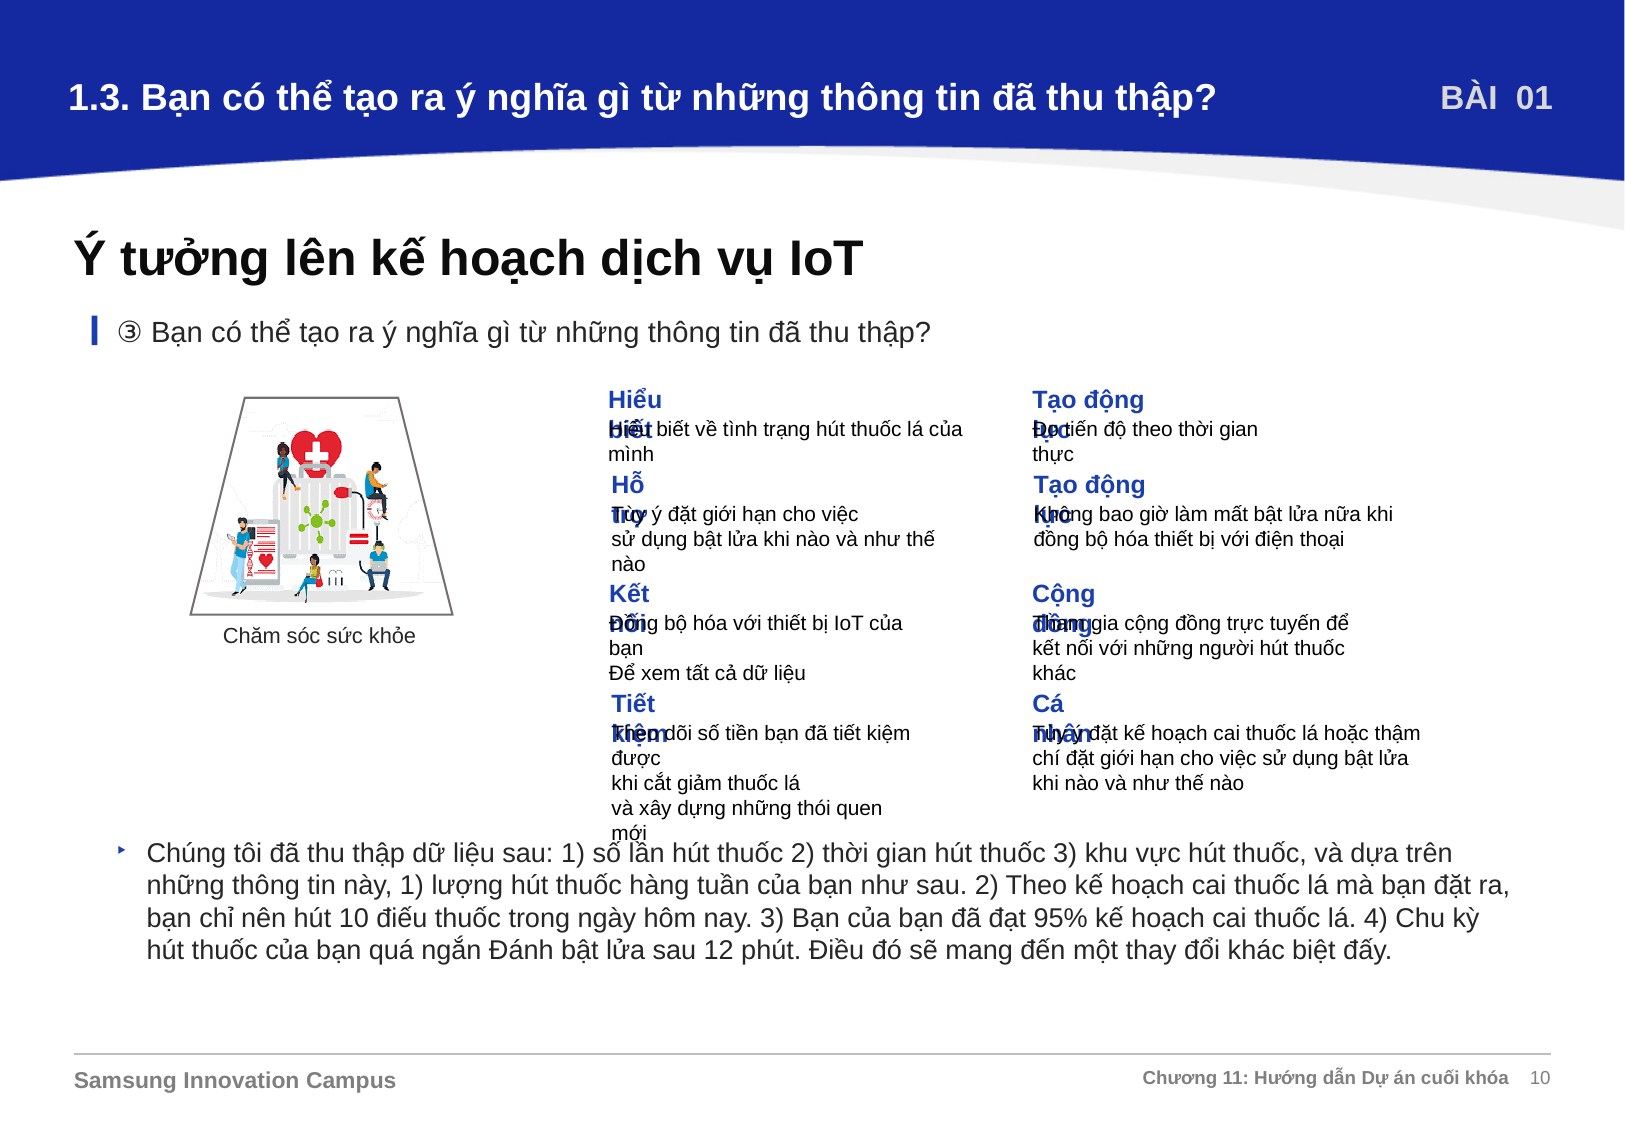

1.3. Bạn có thể tạo ra ý nghĩa gì từ những thông tin đã thu thập?
BÀI  01
Ý tưởng lên kế hoạch dịch vụ IoT
③ Bạn có thể tạo ra ý nghĩa gì từ những thông tin đã thu thập?

Hiểu biết
Hiểu biết về tình trạng hút thuốc lá của mình
Tạo động lực
Đo tiến độ theo thời gian thực

Hỗ trợ
Tùy ý đặt giới hạn cho việc
sử dụng bật lửa khi nào và như thế nào
Tạo động lực
Không bao giờ làm mất bật lửa nữa khi
đồng bộ hóa thiết bị với điện thoại
Kết nối
Đồng bộ hóa với thiết bị IoT của bạn
Để xem tất cả dữ liệu
Cộng đồng

Tham gia cộng đồng trực tuyến để
kết nối với những người hút thuốc khác
Chăm sóc sức khỏe
Tiết kiệm
Theo dõi số tiền bạn đã tiết kiệm được
khi cắt giảm thuốc lá
và xây dựng những thói quen mới
Cá nhân

Tùy ý đặt kế hoạch cai thuốc lá hoặc thậm chí đặt giới hạn cho việc sử dụng bật lửa khi nào và như thế nào
Chúng tôi đã thu thập dữ liệu sau: 1) số lần hút thuốc 2) thời gian hút thuốc 3) khu vực hút thuốc, và dựa trên những thông tin này, 1) lượng hút thuốc hàng tuần của bạn như sau. 2) Theo kế hoạch cai thuốc lá mà bạn đặt ra, bạn chỉ nên hút 10 điếu thuốc trong ngày hôm nay. 3) Bạn của bạn đã đạt 95% kế hoạch cai thuốc lá. 4) Chu kỳ hút thuốc của bạn quá ngắn Đánh bật lửa sau 12 phút. Điều đó sẽ mang đến một thay đổi khác biệt đấy.